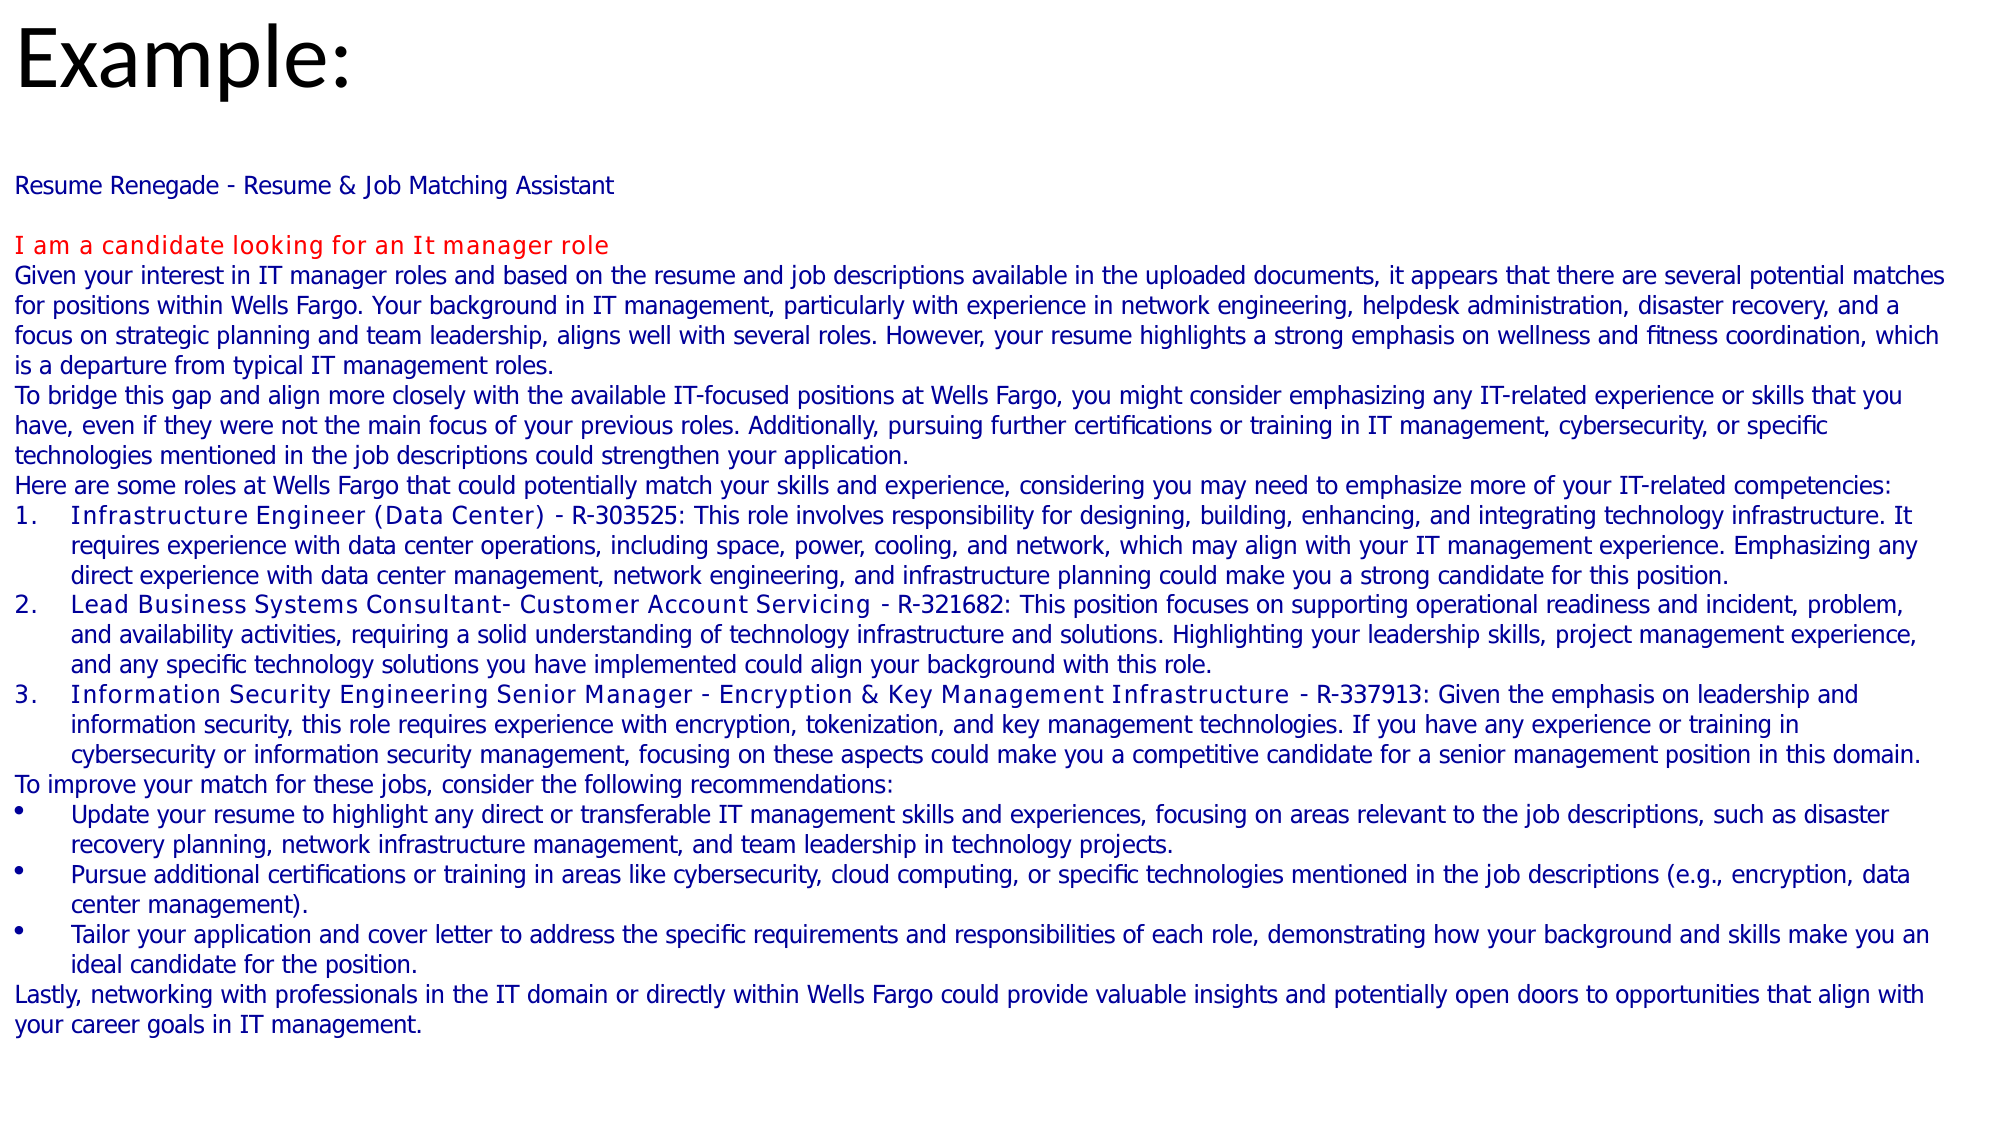

# Example:
Resume Renegade - Resume & Job Matching Assistant

I am a candidate looking for an It manager role
Given your interest in IT manager roles and based on the resume and job descriptions available in the uploaded documents, it appears that there are several potential matches for positions within Wells Fargo. Your background in IT management, particularly with experience in network engineering, helpdesk administration, disaster recovery, and a focus on strategic planning and team leadership, aligns well with several roles. However, your resume highlights a strong emphasis on wellness and fitness coordination, which is a departure from typical IT management roles.
To bridge this gap and align more closely with the available IT-focused positions at Wells Fargo, you might consider emphasizing any IT-related experience or skills that you have, even if they were not the main focus of your previous roles. Additionally, pursuing further certifications or training in IT management, cybersecurity, or specific technologies mentioned in the job descriptions could strengthen your application.
Here are some roles at Wells Fargo that could potentially match your skills and experience, considering you may need to emphasize more of your IT-related competencies:
Infrastructure Engineer (Data Center) - R-303525: This role involves responsibility for designing, building, enhancing, and integrating technology infrastructure. It requires experience with data center operations, including space, power, cooling, and network, which may align with your IT management experience. Emphasizing any direct experience with data center management, network engineering, and infrastructure planning could make you a strong candidate for this position.
Lead Business Systems Consultant- Customer Account Servicing - R-321682: This position focuses on supporting operational readiness and incident, problem, and availability activities, requiring a solid understanding of technology infrastructure and solutions. Highlighting your leadership skills, project management experience, and any specific technology solutions you have implemented could align your background with this role.
Information Security Engineering Senior Manager - Encryption & Key Management Infrastructure - R-337913: Given the emphasis on leadership and information security, this role requires experience with encryption, tokenization, and key management technologies. If you have any experience or training in cybersecurity or information security management, focusing on these aspects could make you a competitive candidate for a senior management position in this domain.
To improve your match for these jobs, consider the following recommendations:
Update your resume to highlight any direct or transferable IT management skills and experiences, focusing on areas relevant to the job descriptions, such as disaster recovery planning, network infrastructure management, and team leadership in technology projects.
Pursue additional certifications or training in areas like cybersecurity, cloud computing, or specific technologies mentioned in the job descriptions (e.g., encryption, data center management).
Tailor your application and cover letter to address the specific requirements and responsibilities of each role, demonstrating how your background and skills make you an ideal candidate for the position.
Lastly, networking with professionals in the IT domain or directly within Wells Fargo could provide valuable insights and potentially open doors to opportunities that align with your career goals in IT management.